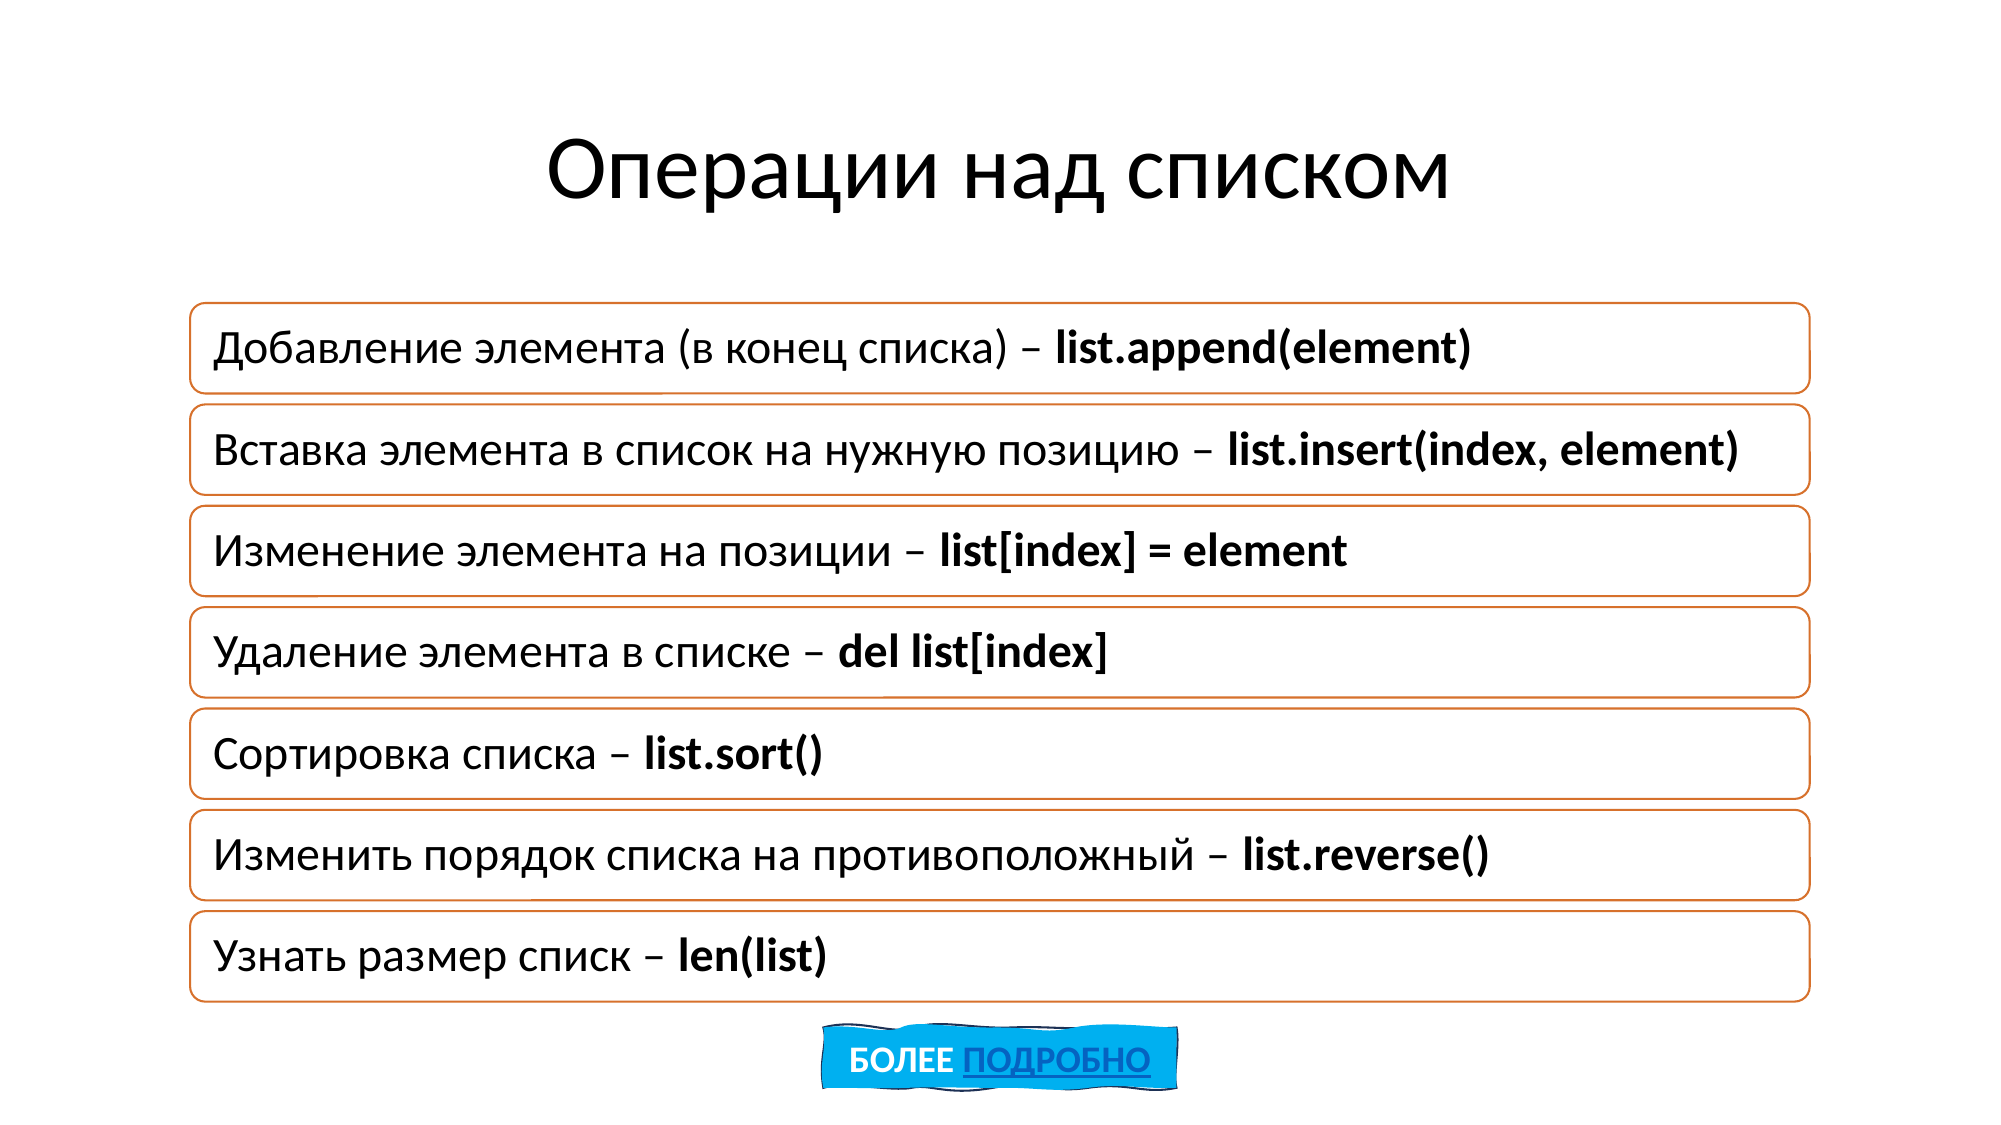

# Операции над списком
Добавление элемента (в конец списка) – list.append(element)
Вставка элемента в список на нужную позицию – list.insert(index, element)
Изменение элемента на позиции – list[index] = element
Удаление элемента в списке – del list[index]
Сортировка списка – list.sort()
Изменить порядок списка на противоположный – list.reverse()
Узнать размер списк – len(list)
БОЛЕЕ ПОДРОБНО